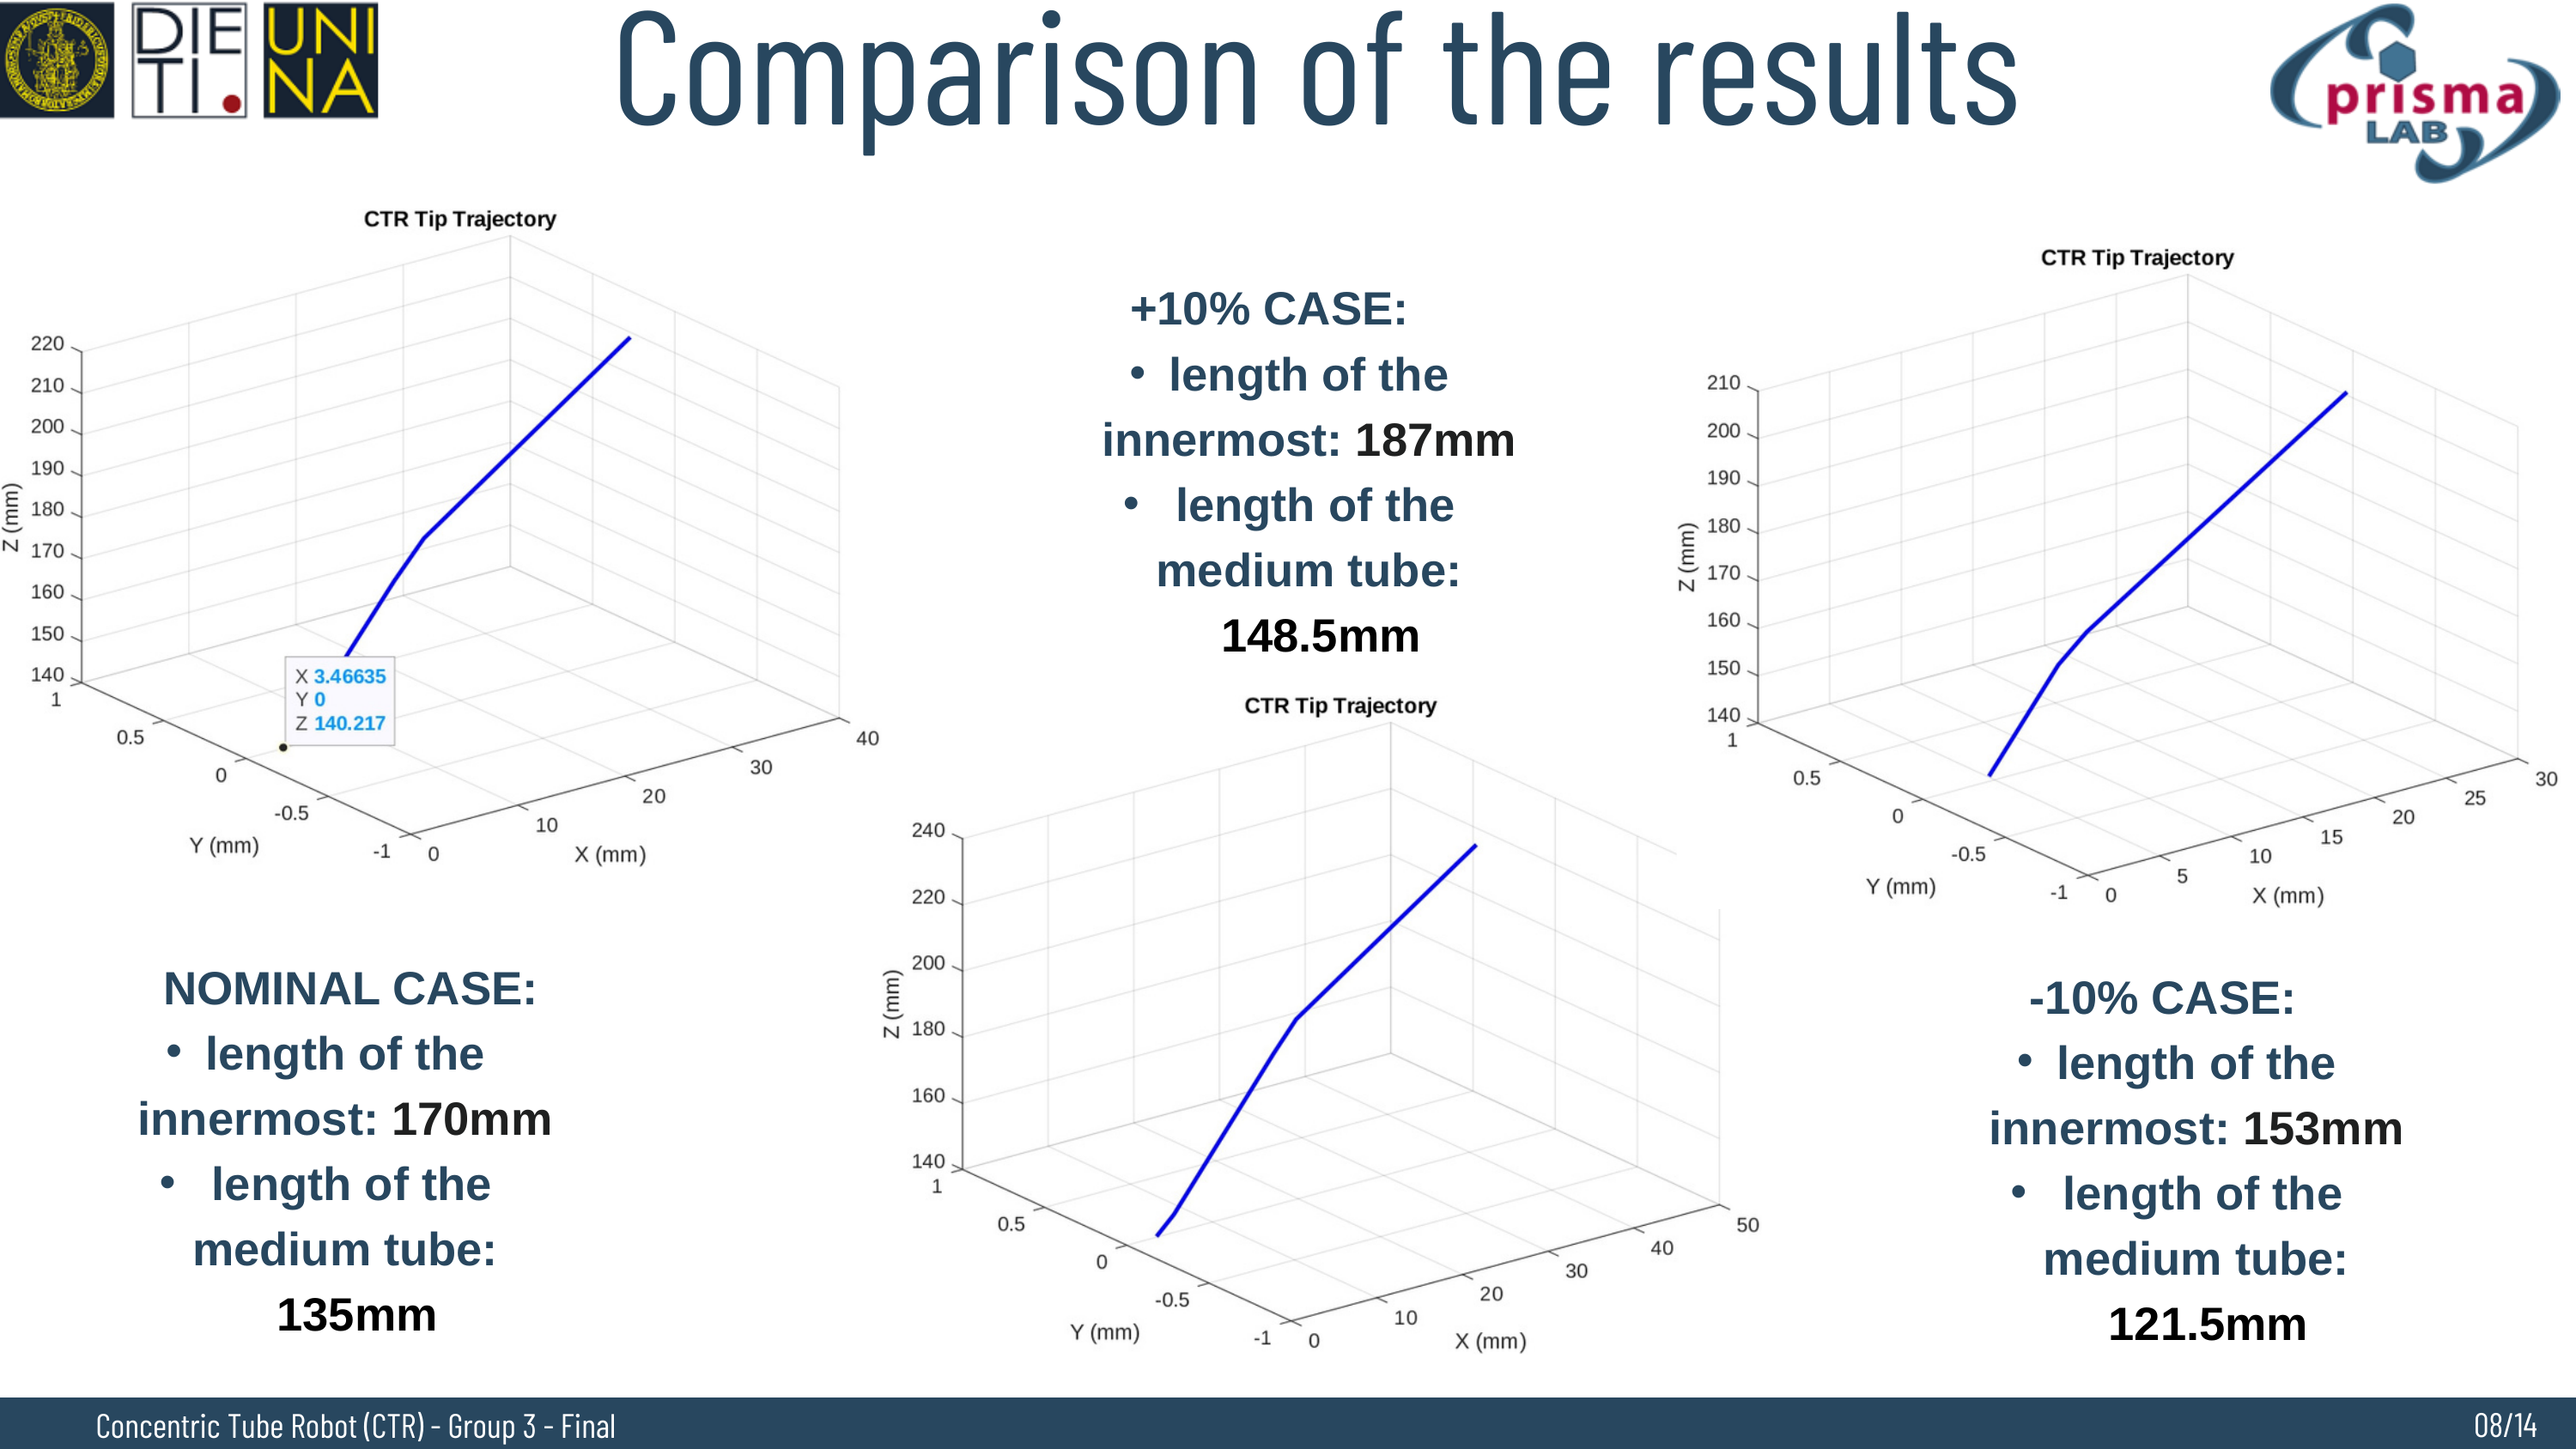

Comparison of the results

+10% CASE:
length of the innermost: 187mm
 length of the medium tube:
        148.5mm

       NOMINAL CASE:
length of the innermost: 170mm
 length of the medium tube:
        135mm

 -10% CASE:
length of the innermost: 153mm
 length of the medium tube:
        121.5mm

08/14

Concentric Tube Robot (CTR) - Group 3 - Final discussion